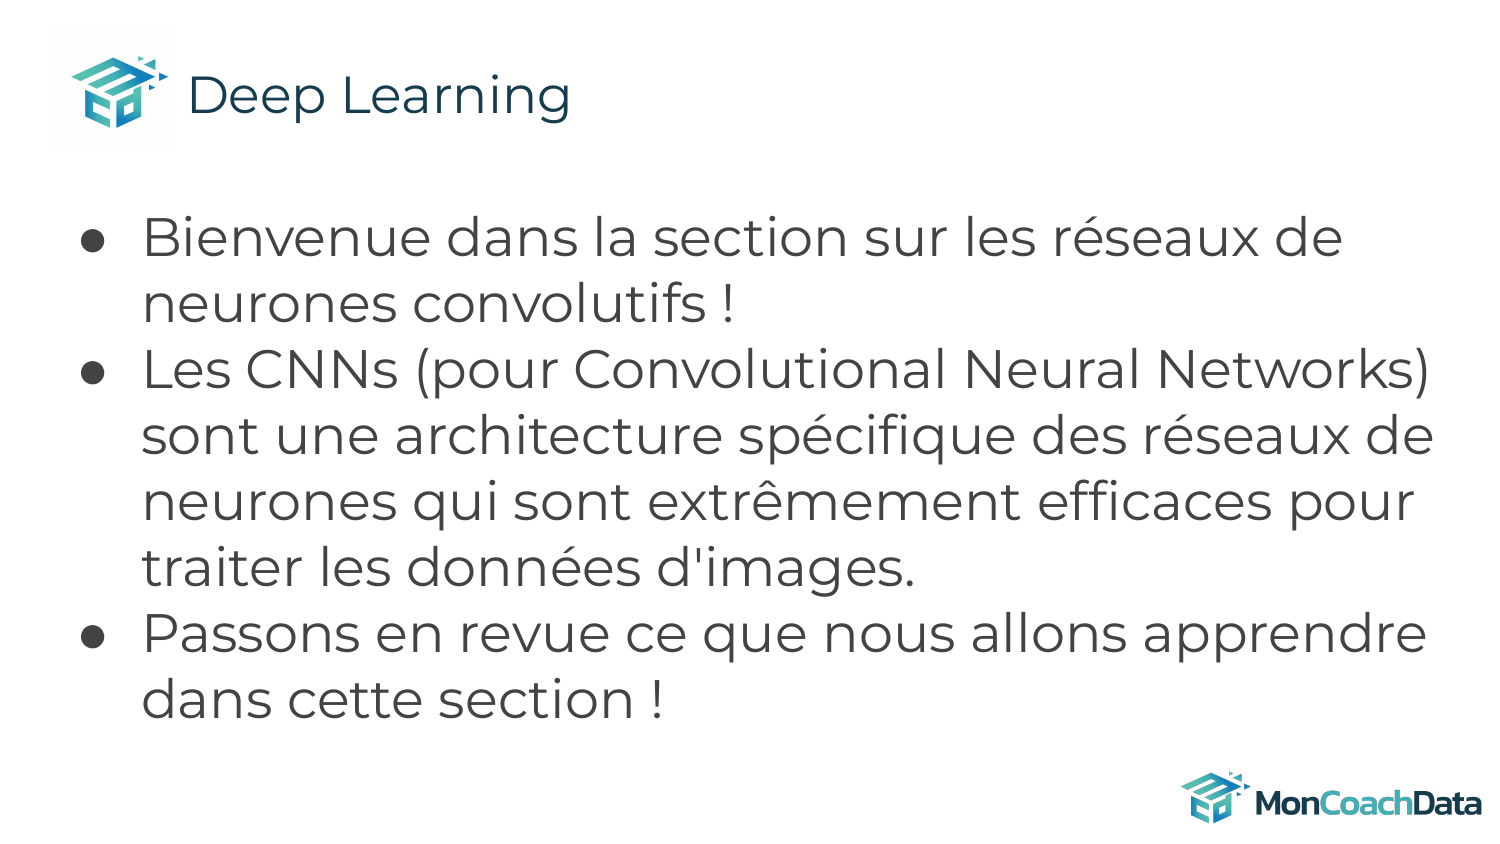

# Deep Learning
Bienvenue dans la section sur les réseaux de neurones convolutifs !
Les CNNs (pour Convolutional Neural Networks) sont une architecture spécifique des réseaux de neurones qui sont extrêmement efficaces pour traiter les données d'images.
Passons en revue ce que nous allons apprendre dans cette section !